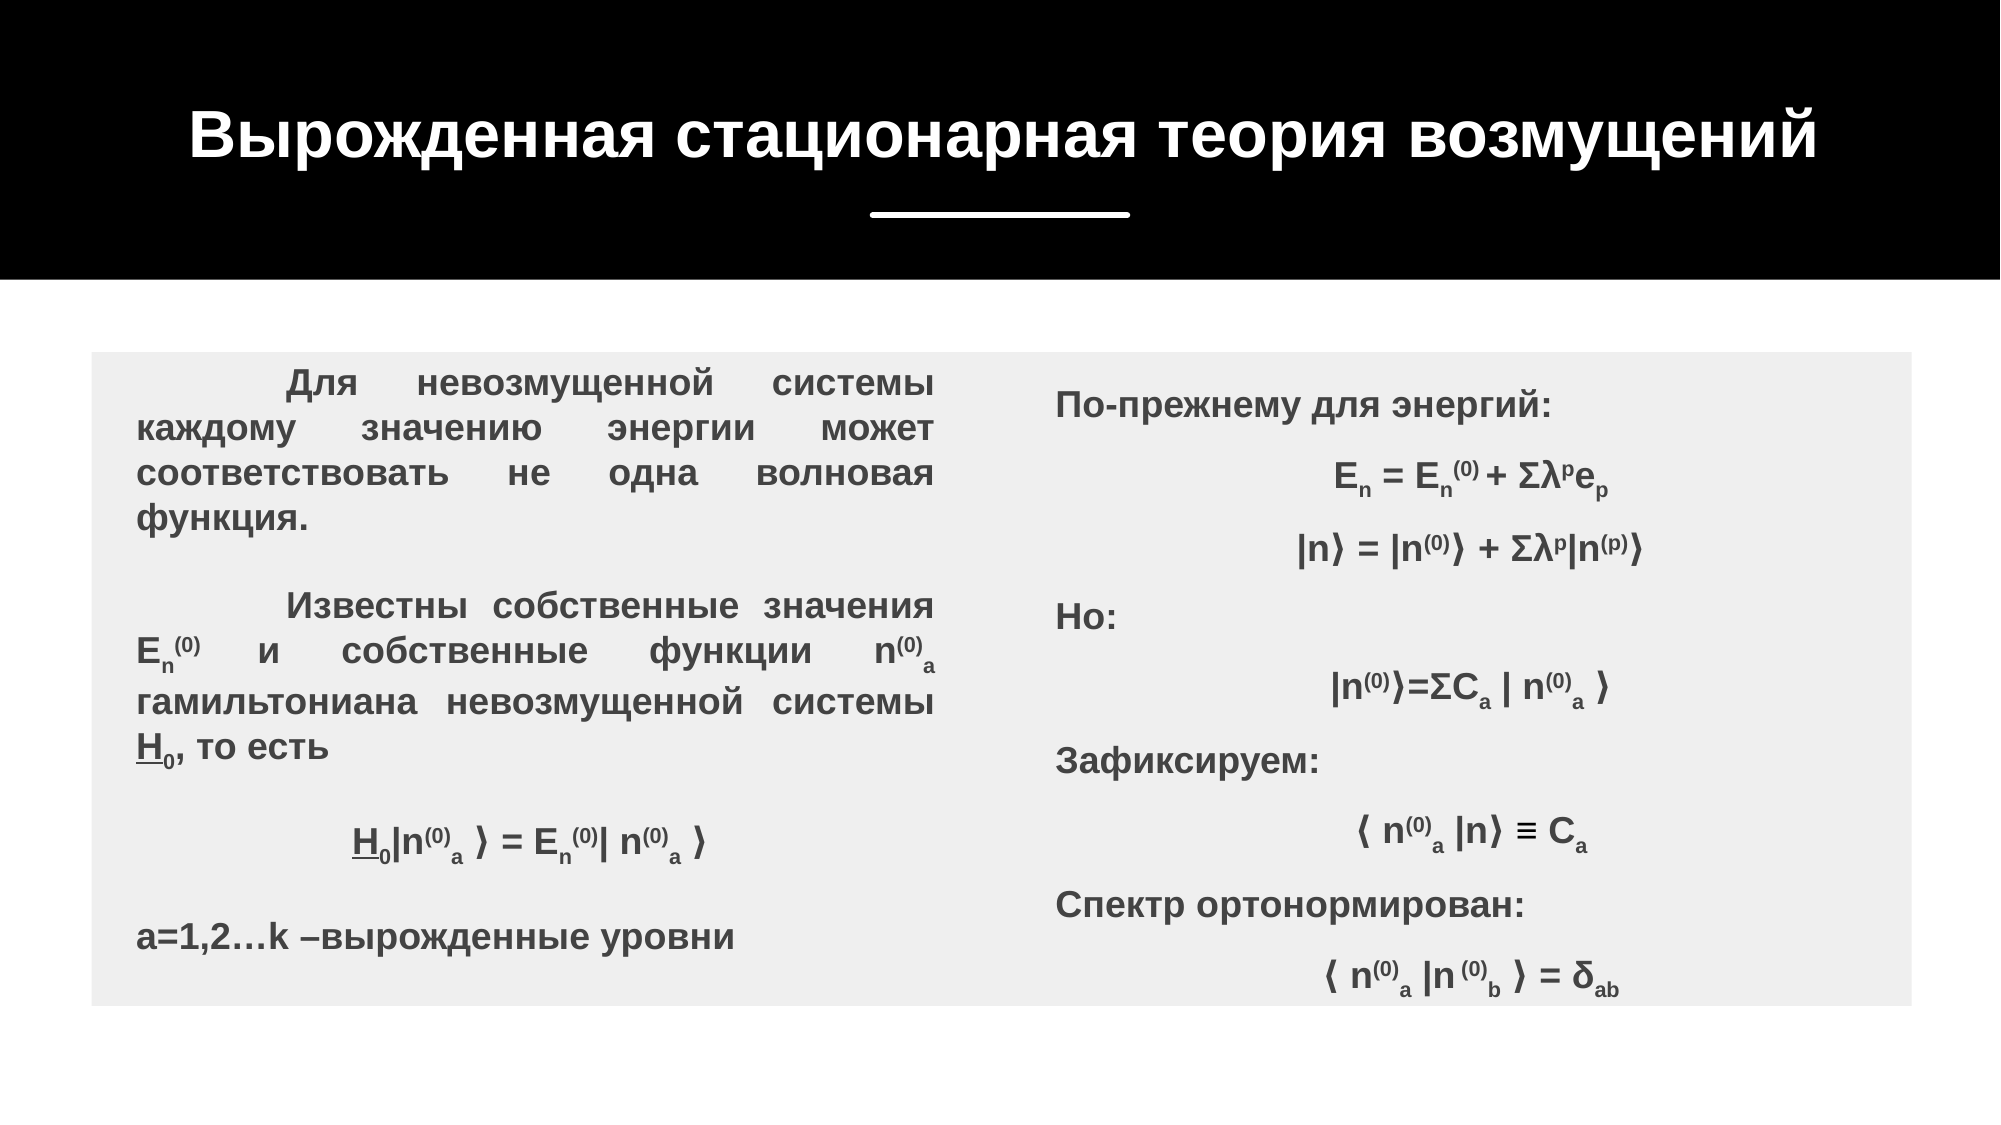

Вырожденная стационарная теория возмущений

	Для невозмущенной системы каждому значению энергии может соответствовать не одна волновая функция.
	Известны собственные значения En(0) и собственные функции n(0)a гамильтониана невозмущенной системы H0, то есть
H0|n(0)a ⟩ = En(0)| n(0)a ⟩
a=1,2…k –вырожденные уровни

По-прежнему для энергий:
En = En(0) + Σλpep
|n⟩ = |n(0)⟩ + Σλp|n(p)⟩
Но:
|n(0)⟩=ΣCa | n(0)a ⟩
Зафиксируем:
⟨ n(0)a |n⟩ ≡ Ca
Спектр ортонормирован:
⟨ n(0)a |n (0)b ⟩ = δab